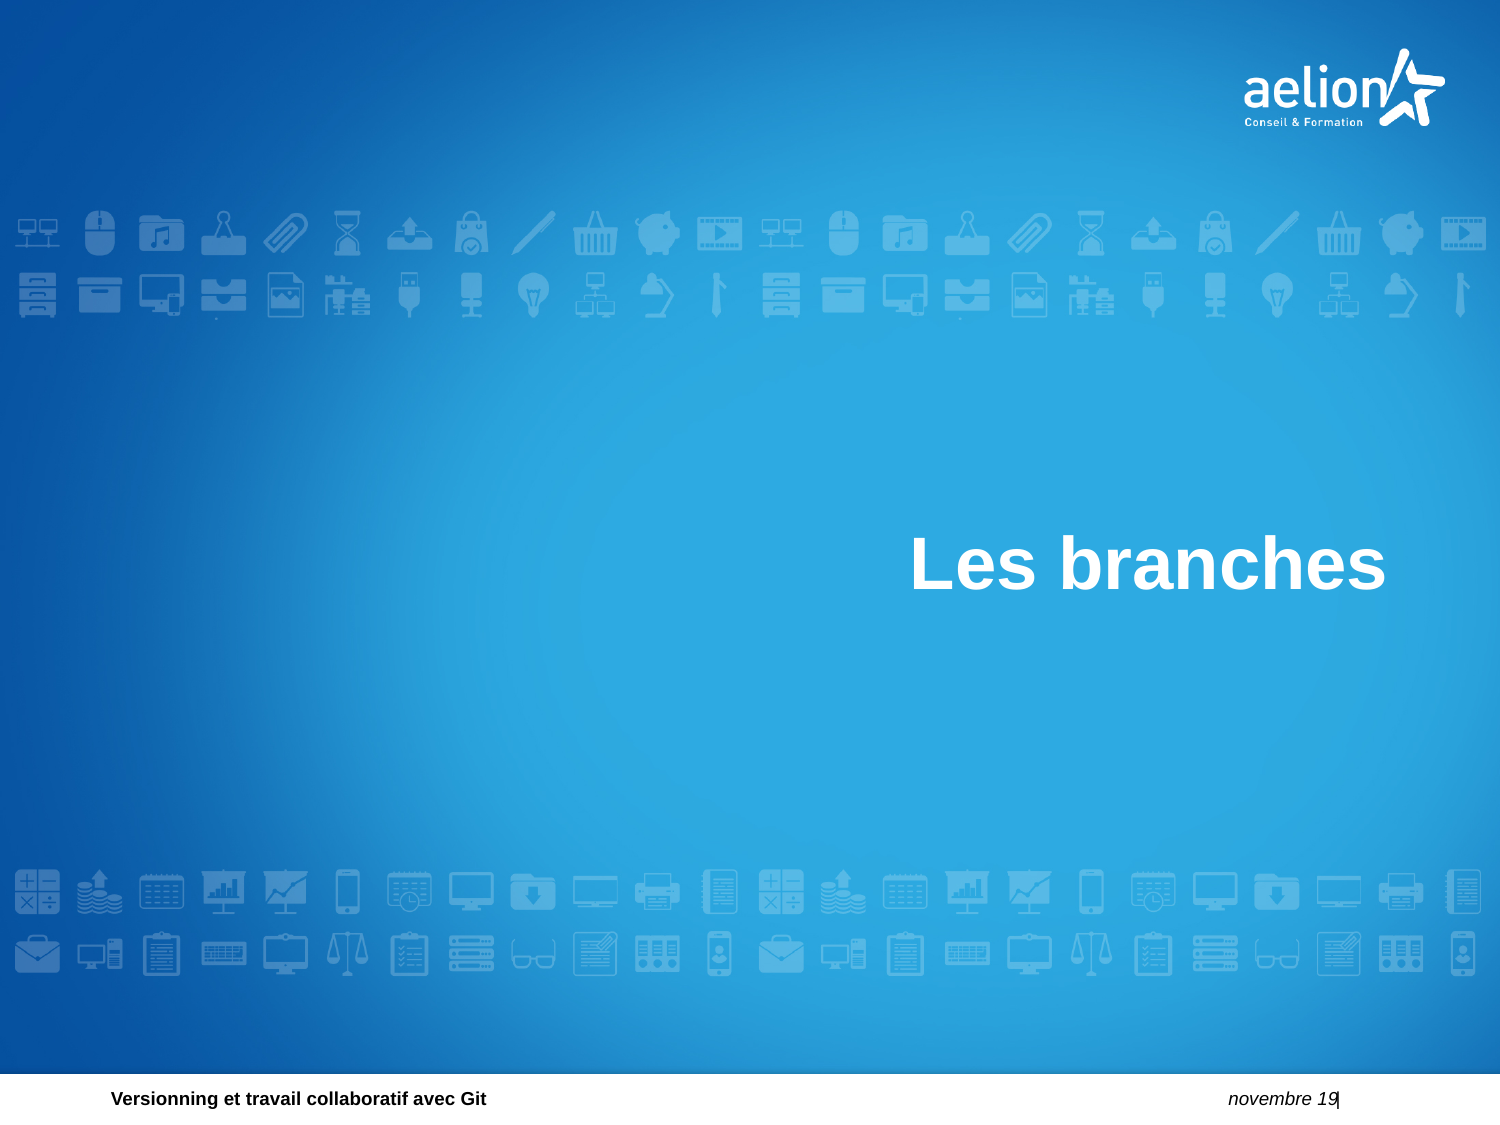

Les branches

Versionning et travail collaboratif avec Git
novembre 19